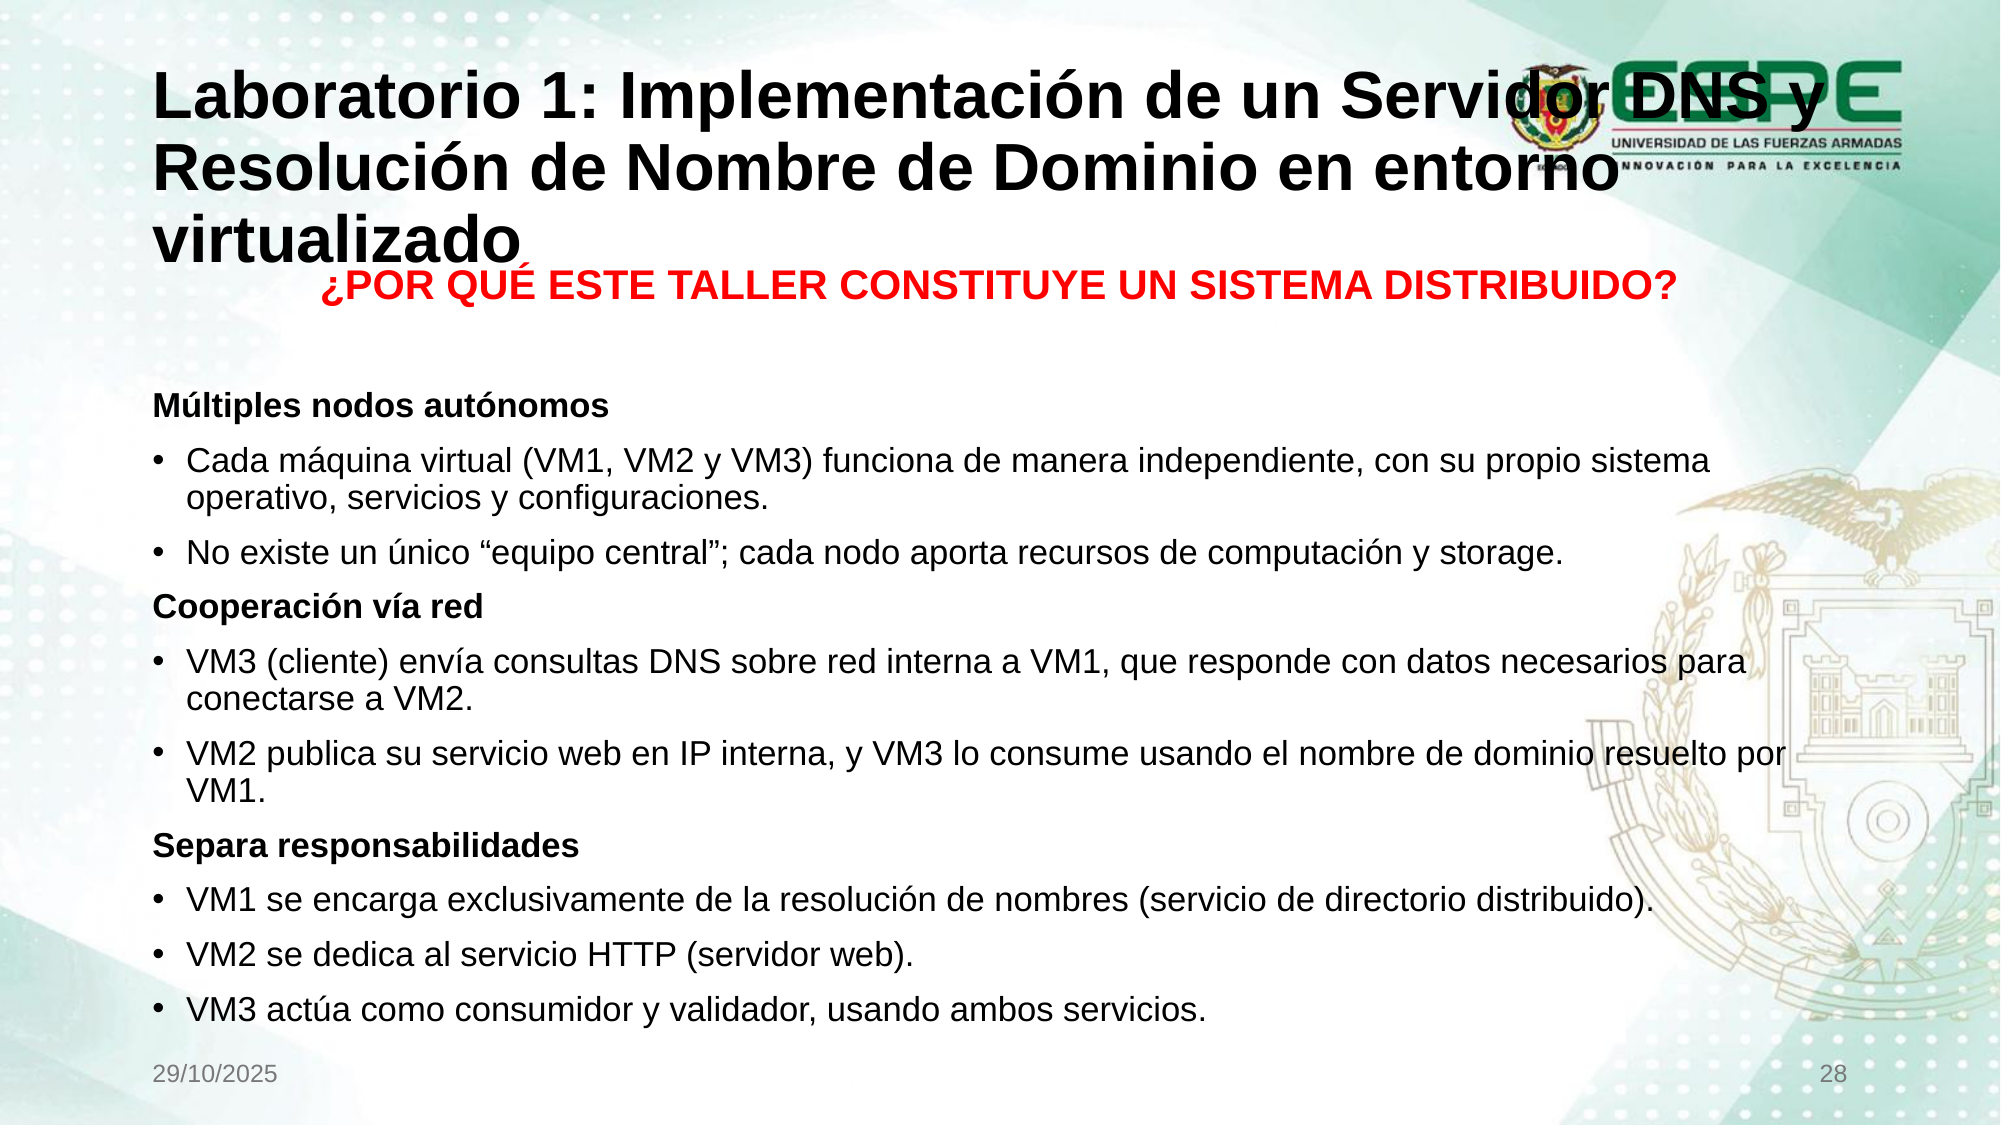

# Laboratorio 1: Implementación de un Servidor DNS y Resolución de Nombre de Dominio en entorno virtualizado
¿POR QUÉ ESTE TALLER CONSTITUYE UN SISTEMA DISTRIBUIDO?

Múltiples nodos autónomos
Cada máquina virtual (VM1, VM2 y VM3) funciona de manera independiente, con su propio sistema operativo, servicios y configuraciones.
No existe un único “equipo central”; cada nodo aporta recursos de computación y storage.
Cooperación vía red
VM3 (cliente) envía consultas DNS sobre red interna a VM1, que responde con datos necesarios para conectarse a VM2.
VM2 publica su servicio web en IP interna, y VM3 lo consume usando el nombre de dominio resuelto por VM1.
Separa responsabilidades
VM1 se encarga exclusivamente de la resolución de nombres (servicio de directorio distribuido).
VM2 se dedica al servicio HTTP (servidor web).
VM3 actúa como consumidor y validador, usando ambos servicios.
29/10/2025
28